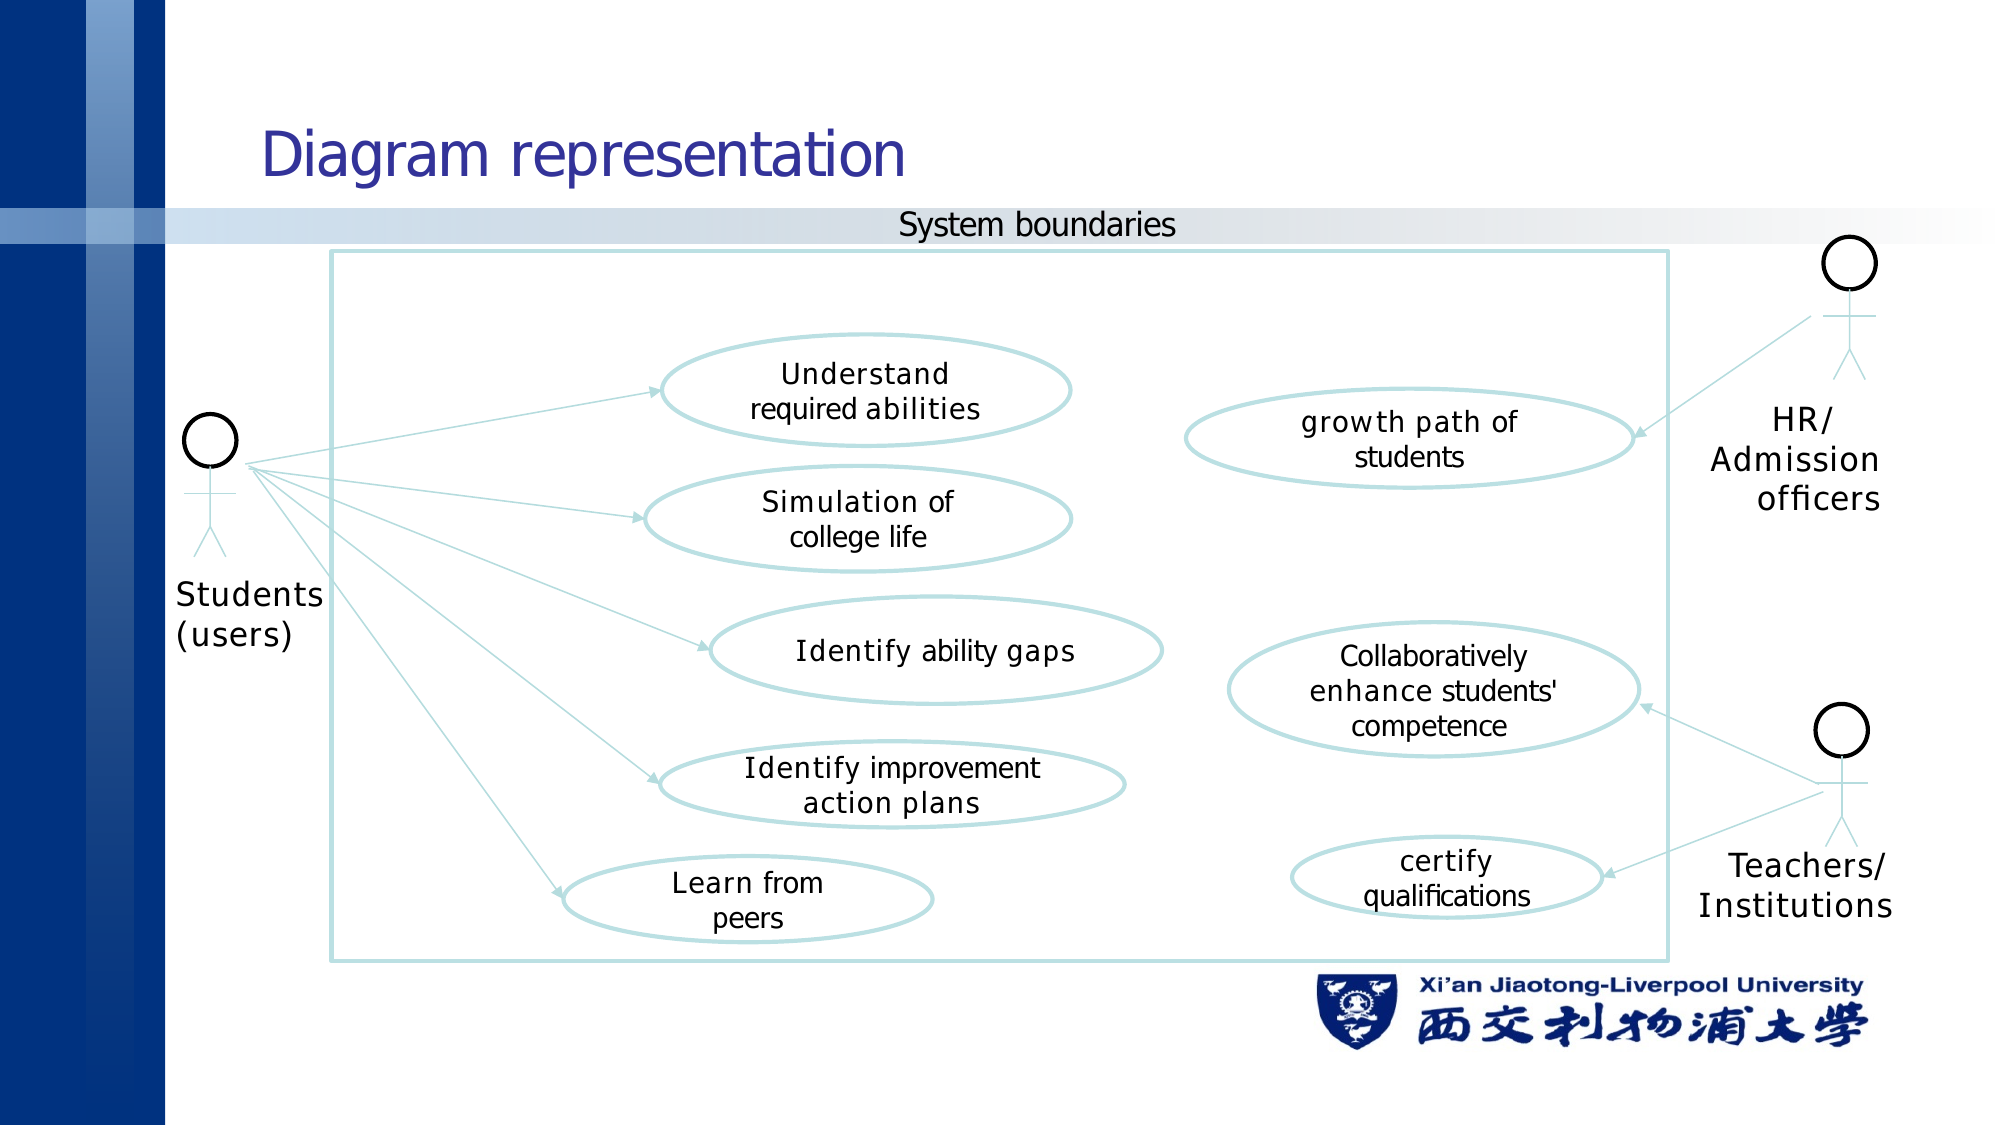

# Diagram representation
System boundaries

Understand required abilities
growth path of students
       HR/
Admission officers

Simulation of college life
Students
(users)

Identify ability gaps

Collaboratively enhance students' competence

Identify improvement action plans
certify qualifications

Learn from peers

Teachers/
Institutions